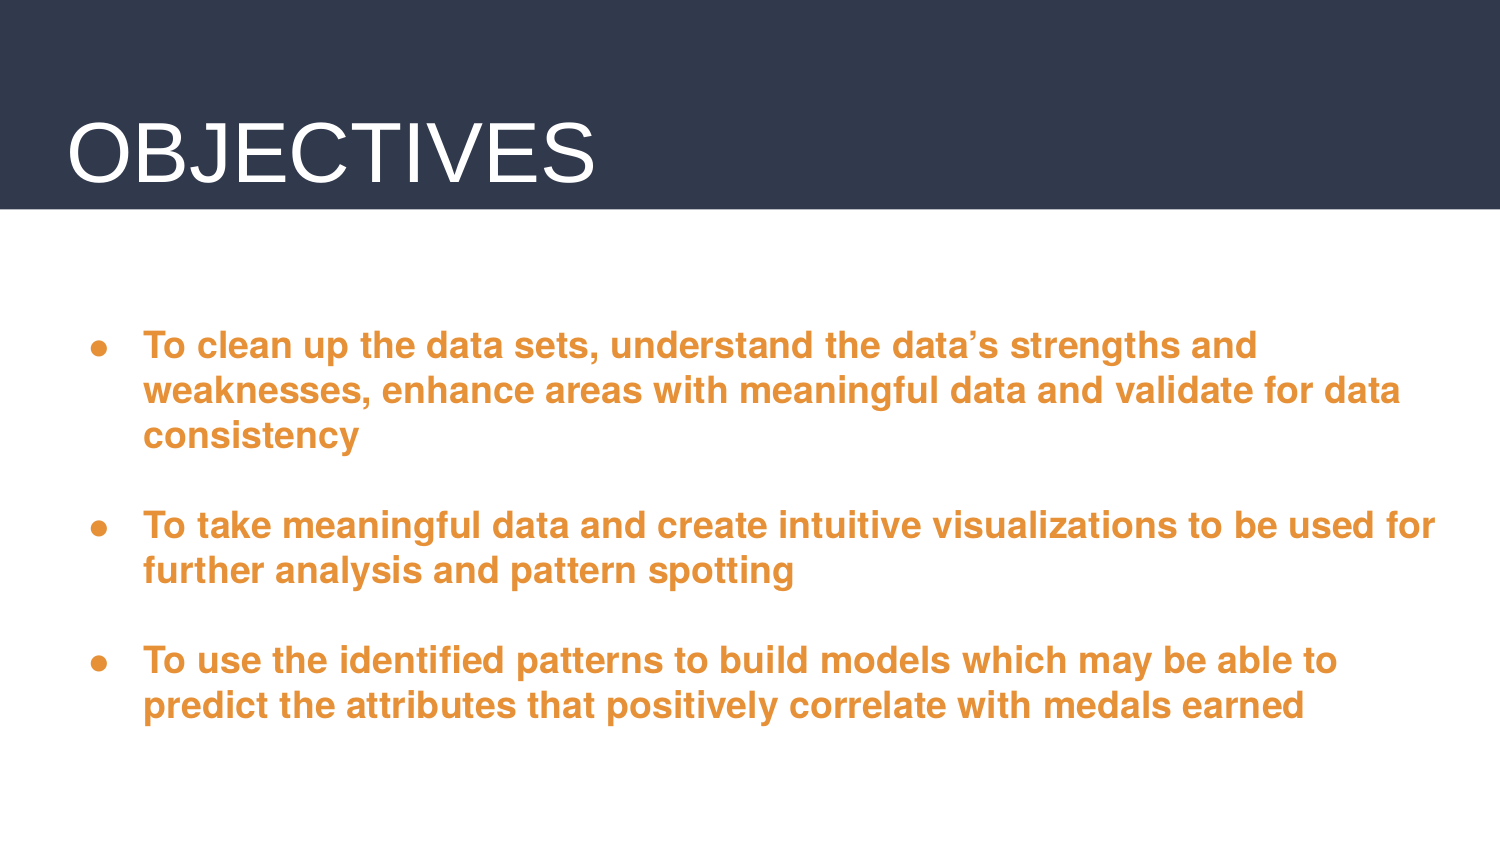

# OBJECTIVES
To clean up the data sets, understand the data’s strengths and weaknesses, enhance areas with meaningful data and validate for data consistency

To take meaningful data and create intuitive visualizations to be used for further analysis and pattern spotting

To use the identified patterns to build models which may be able to predict the attributes that positively correlate with medals earned